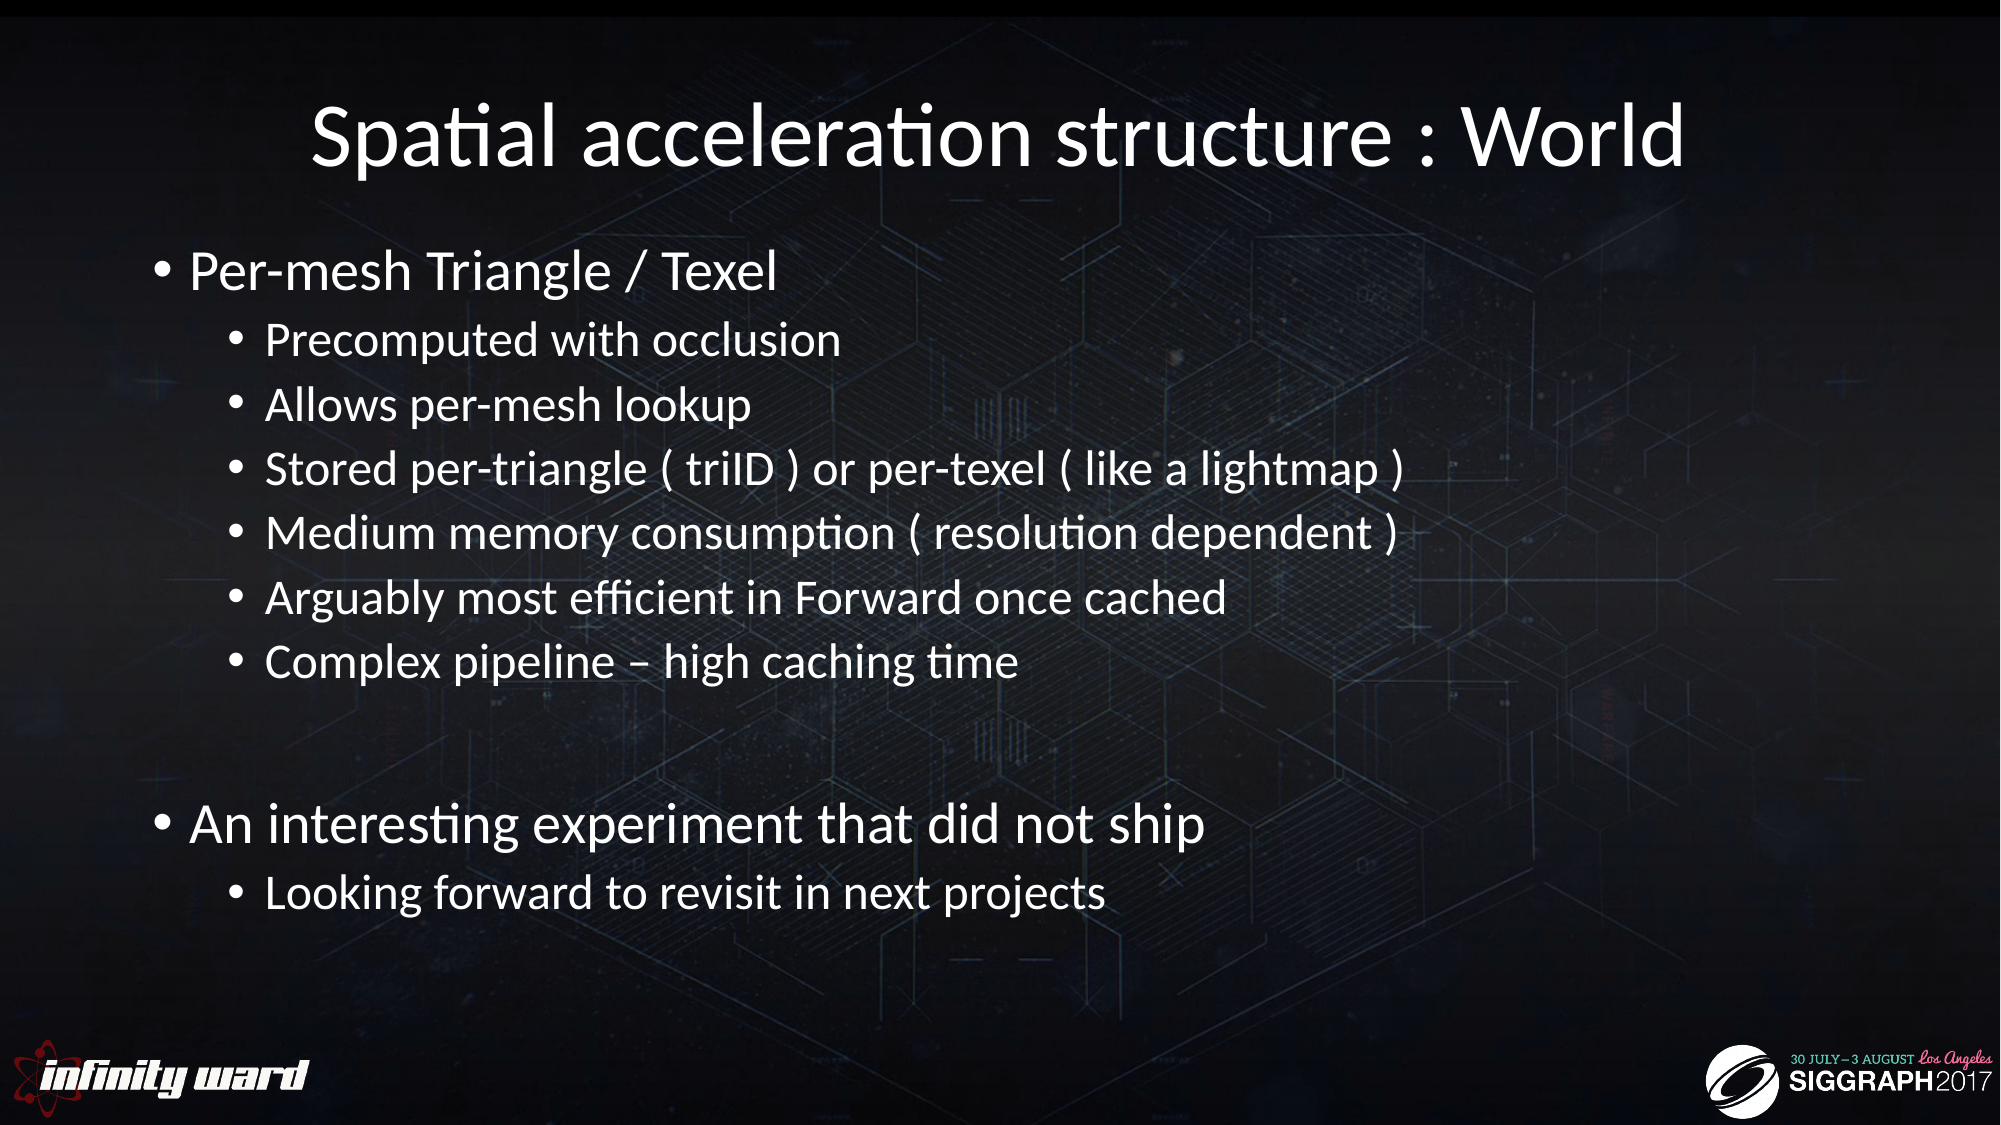

# Spatial acceleration structure : World
Per-mesh Triangle / Texel
Precomputed with occlusion
Allows per-mesh lookup
Stored per-triangle ( triID ) or per-texel ( like a lightmap )
Medium memory consumption ( resolution dependent )
Arguably most efficient in Forward once cached
Complex pipeline – high caching time

An interesting experiment that did not ship
Looking forward to revisit in next projects